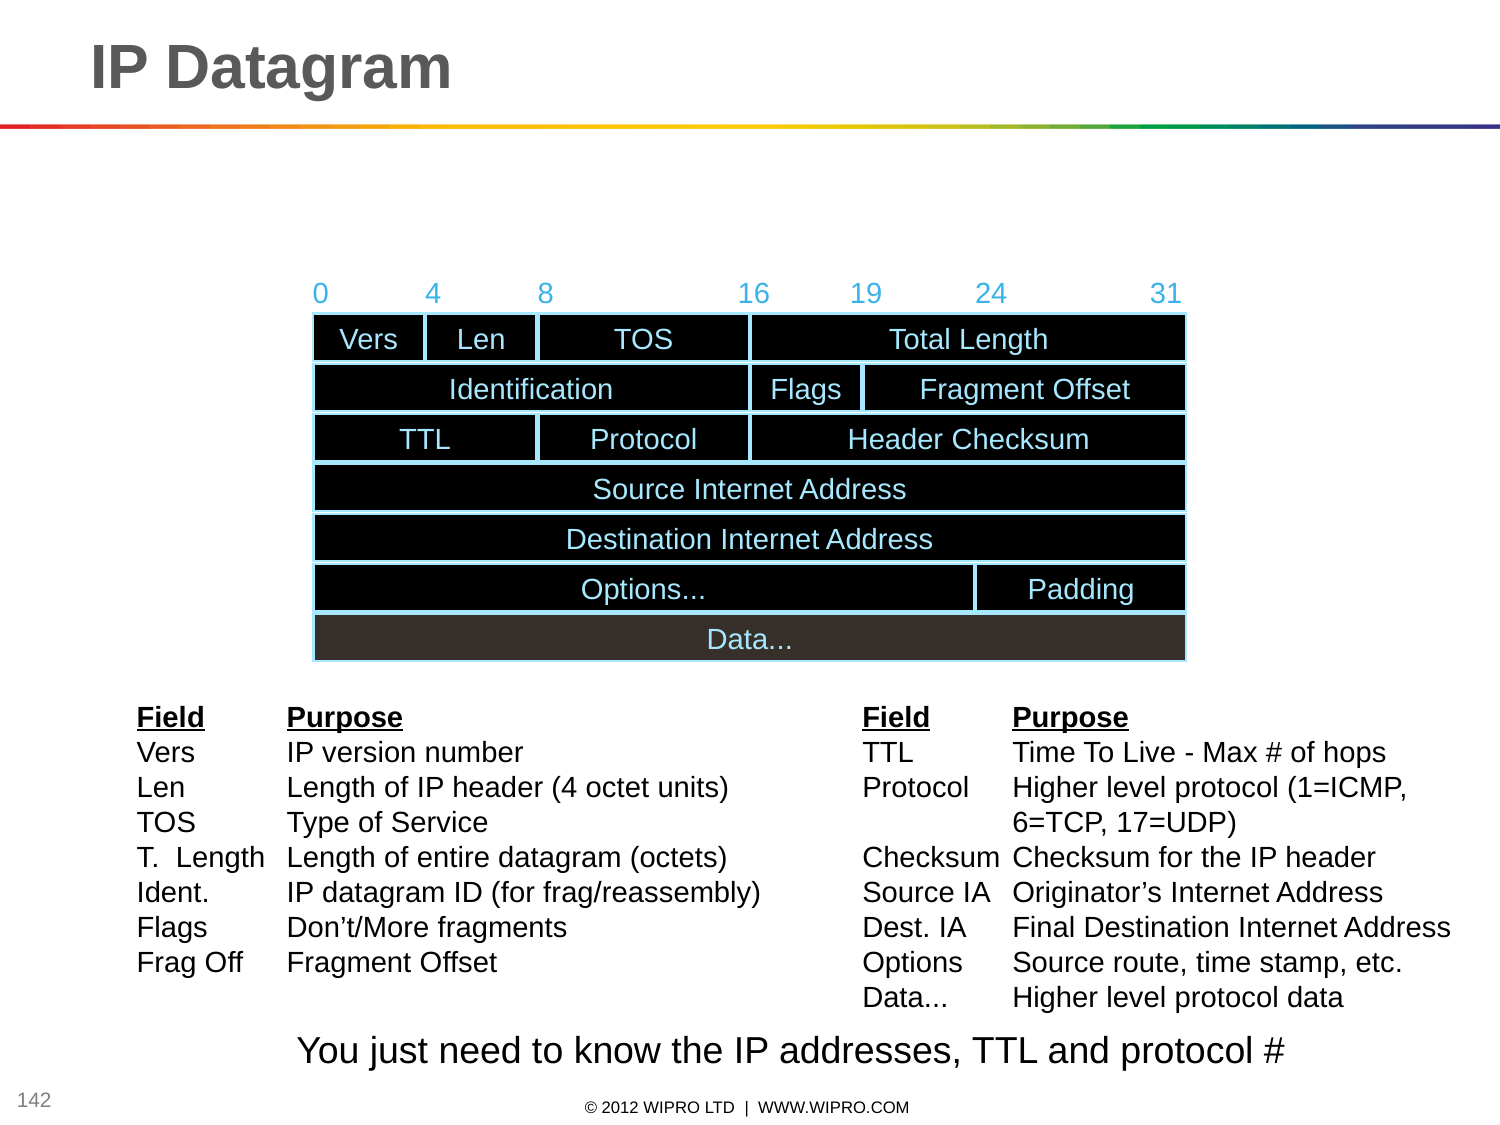

# IP Datagram
0
4
8
16
19
24
31
Vers
Len
TOS
Total Length
Identification
Flags
Fragment Offset
TTL
Protocol
Header Checksum
Source Internet Address
Destination Internet Address
Options...
Padding
Data...
Field	Purpose
Vers	IP version number
Len	Length of IP header (4 octet units)
TOS	Type of Service
T.  Length	Length of entire datagram (octets)
Ident.	IP datagram ID (for frag/reassembly)
Flags	Don’t/More fragments
Frag Off	Fragment Offset

Field	Purpose
TTL	Time To Live - Max # of hops
Protocol	Higher level protocol (1=ICMP,
	6=TCP, 17=UDP)
Checksum	Checksum for the IP header
Source IA	Originator’s Internet Address
Dest. IA	Final Destination Internet Address
Options	Source route, time stamp, etc.
Data...	Higher level protocol data

You just need to know the IP addresses, TTL and protocol #